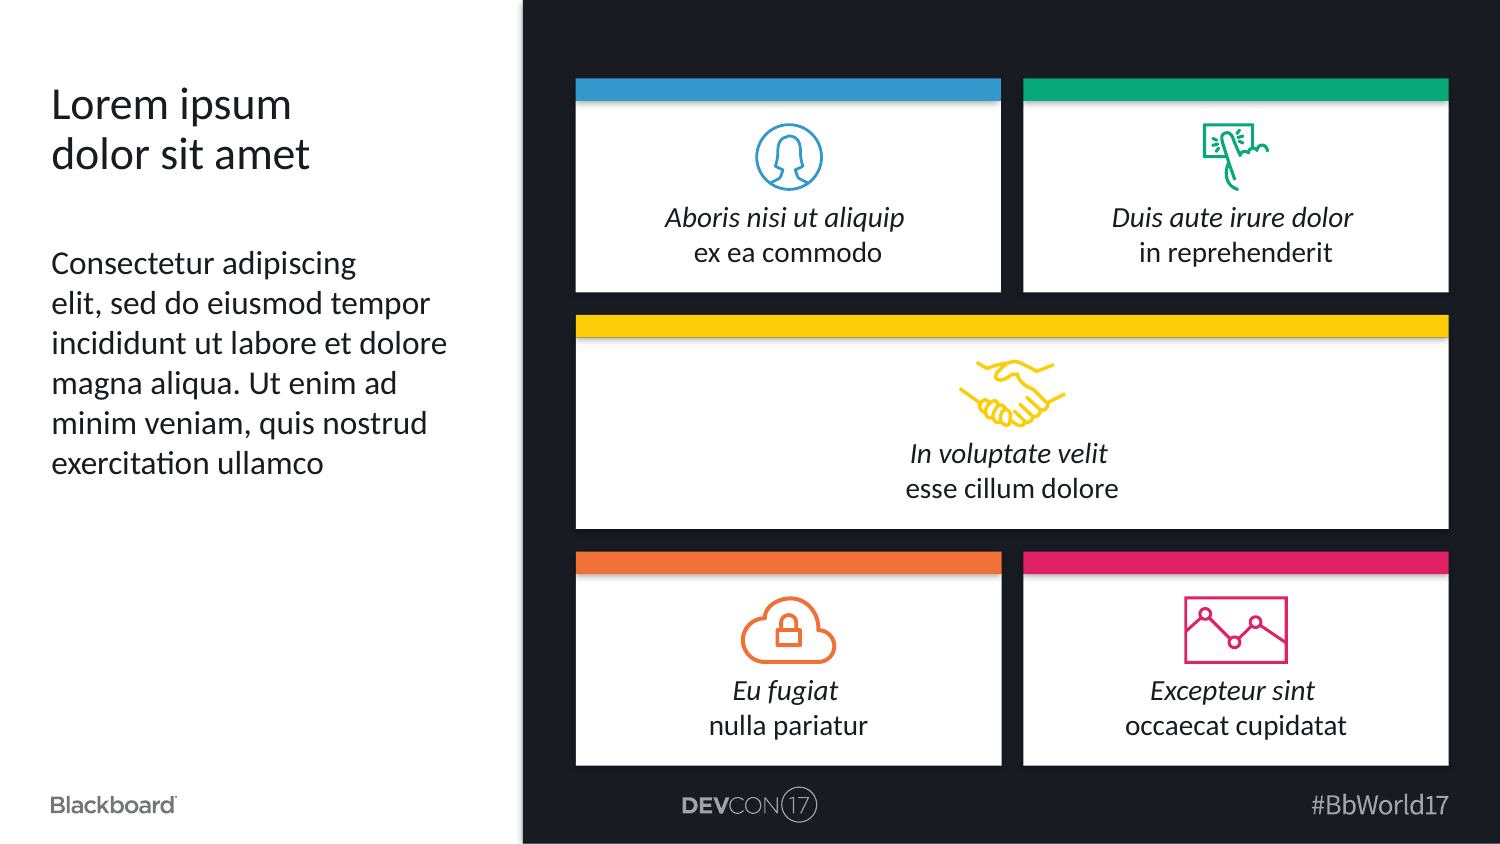

Aboris nisi ut aliquip
ex ea commodo

Duis aute irure dolor
in reprehenderit

# Lorem ipsum dolor sit amet
Consectetur adipiscing
elit, sed do eiusmod tempor incididunt ut labore et dolore
magna aliqua. Ut enim ad minim veniam, quis nostrud
exercitation ullamco

In voluptate velit
esse cillum dolore

Eu fugiat
nulla pariatur

Excepteur sint
occaecat cupidatat